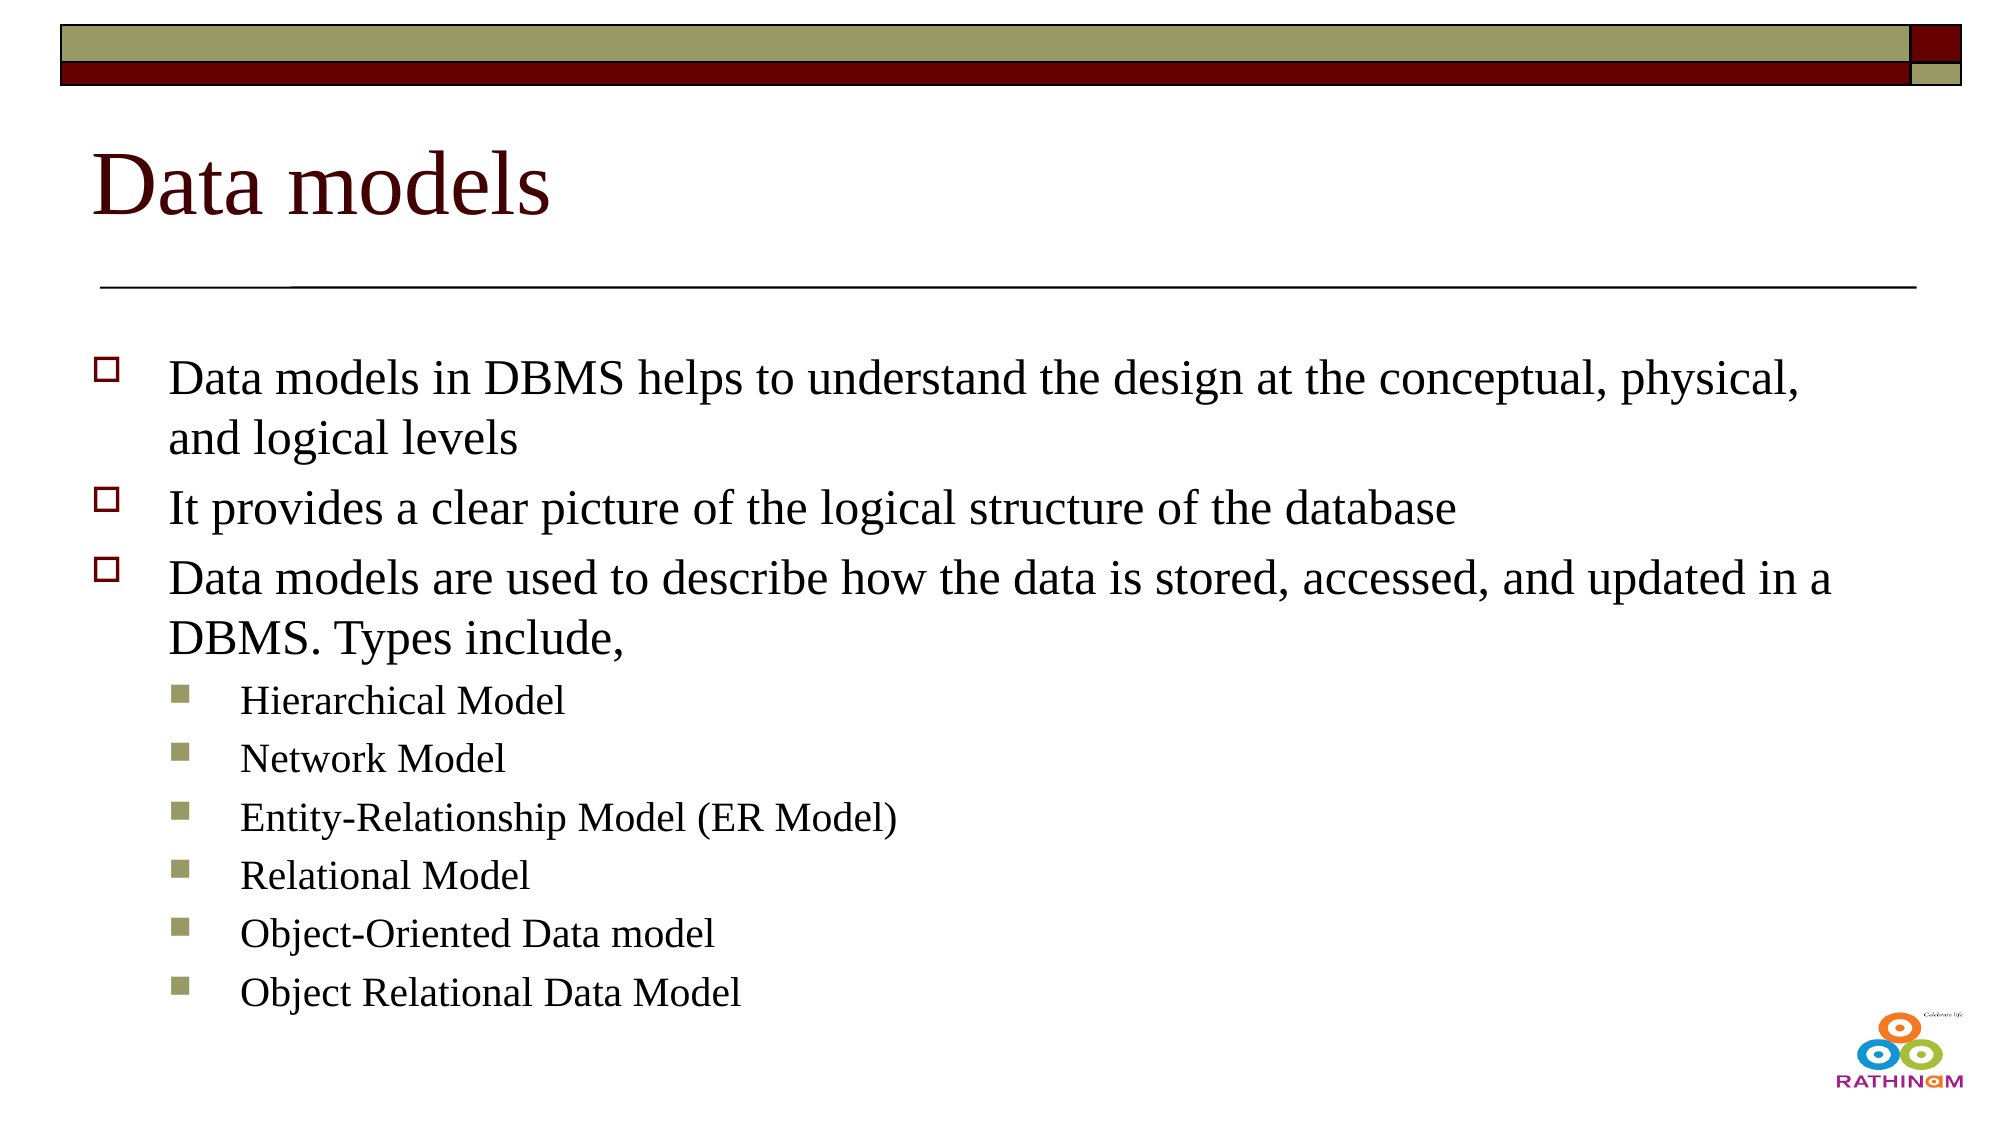

# Data models
Data models in DBMS helps to understand the design at the conceptual, physical, and logical levels
It provides a clear picture of the logical structure of the database
Data models are used to describe how the data is stored, accessed, and updated in a DBMS. Types include,
Hierarchical Model
Network Model
Entity-Relationship Model (ER Model)
Relational Model
Object-Oriented Data model
Object Relational Data Model